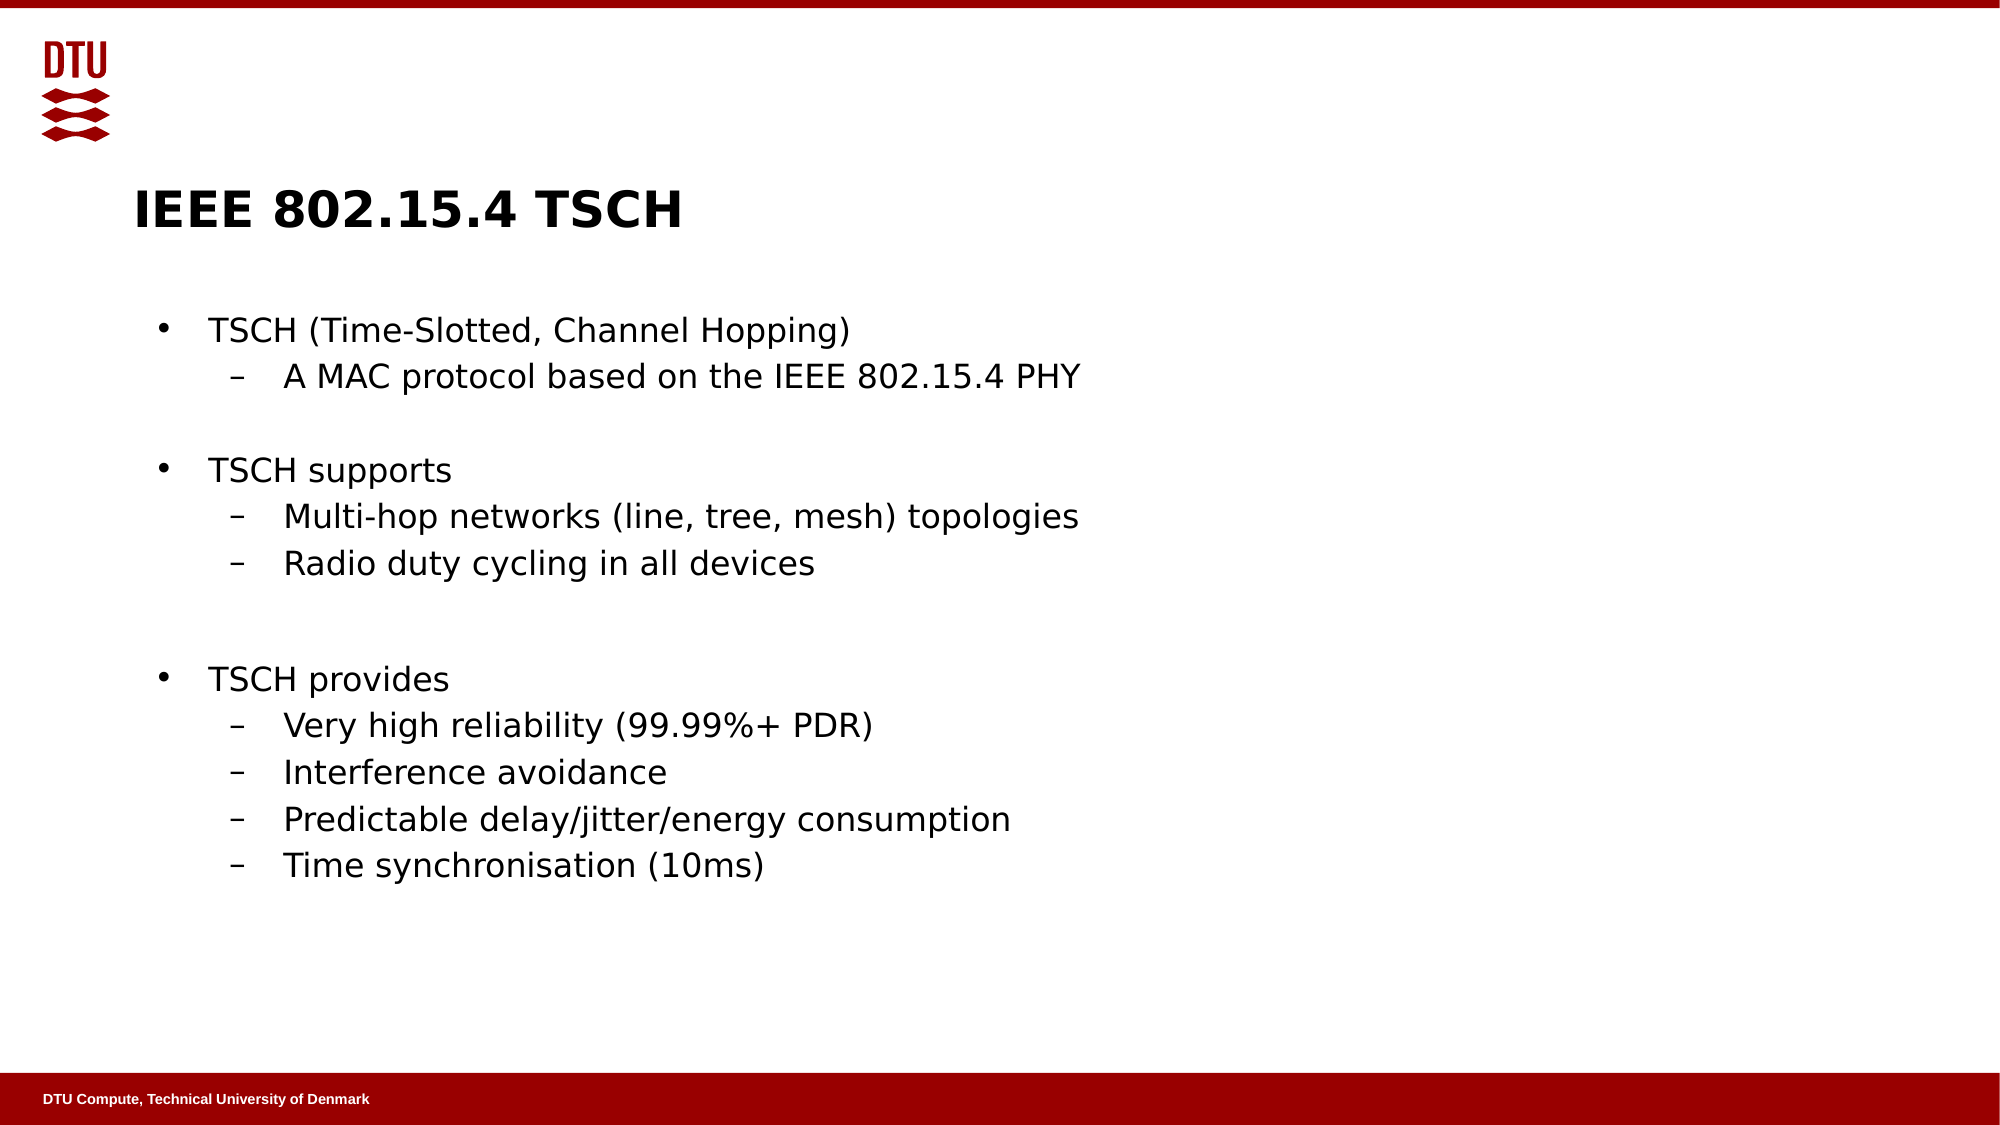

# IEEE 802.15.4 TSCH

TSCH (Time-Slotted, Channel Hopping)
A MAC protocol based on the IEEE 802.15.4 PHY

TSCH supports
Multi-hop networks (line, tree, mesh) topologies
Radio duty cycling in all devices

TSCH provides
Very high reliability (99.99%+ PDR)
Interference avoidance
Predictable delay/jitter/energy consumption
Time synchronisation (10ms)